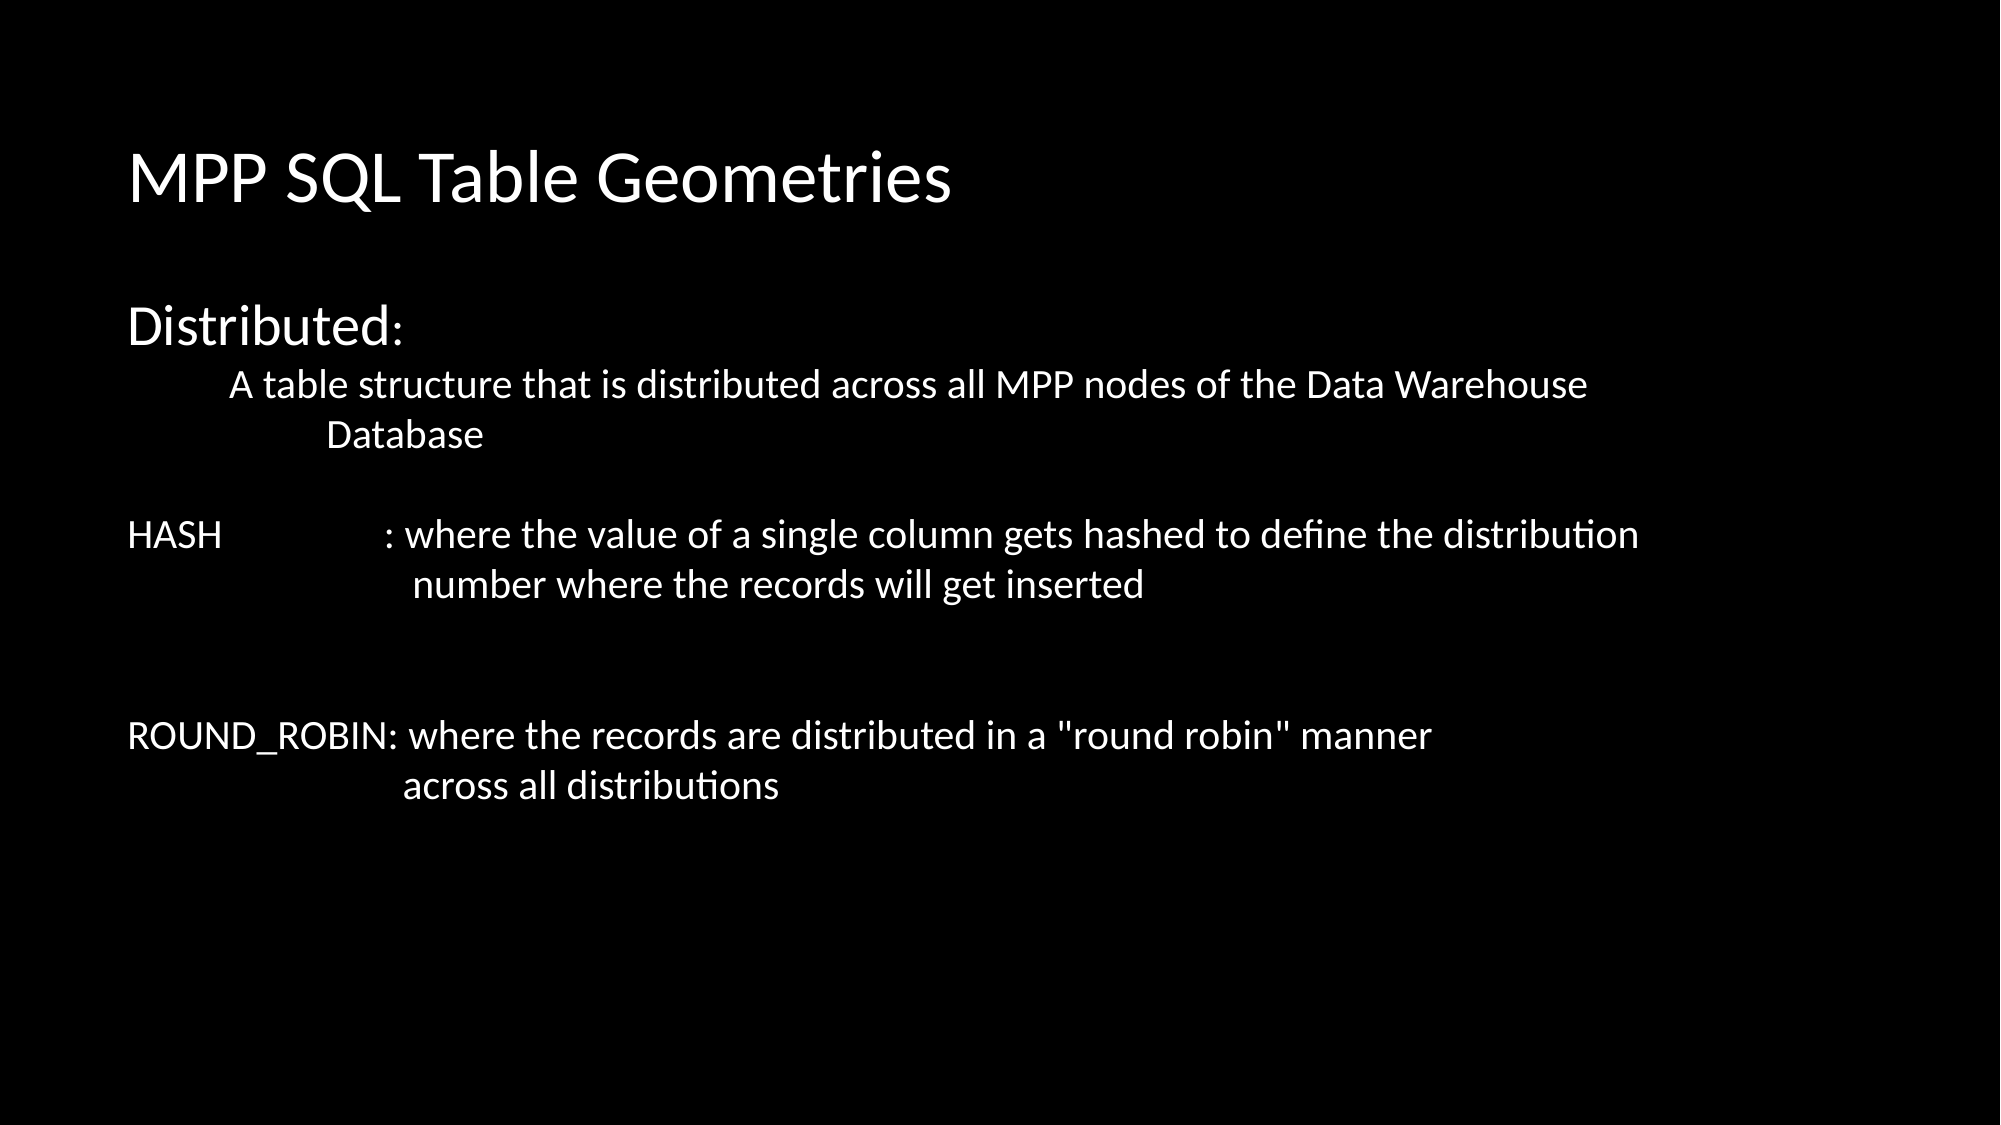

MPP SQL Table Geometries

Distributed:
            A table structure that is distributed across all MPP nodes of the Data Warehouse                                    Database

HASH                 : where the value of a single column gets hashed to define the distribution
                              number where the records will get inserted

ROUND_ROBIN: where the records are distributed in a "round robin" manner
                             across all distributions